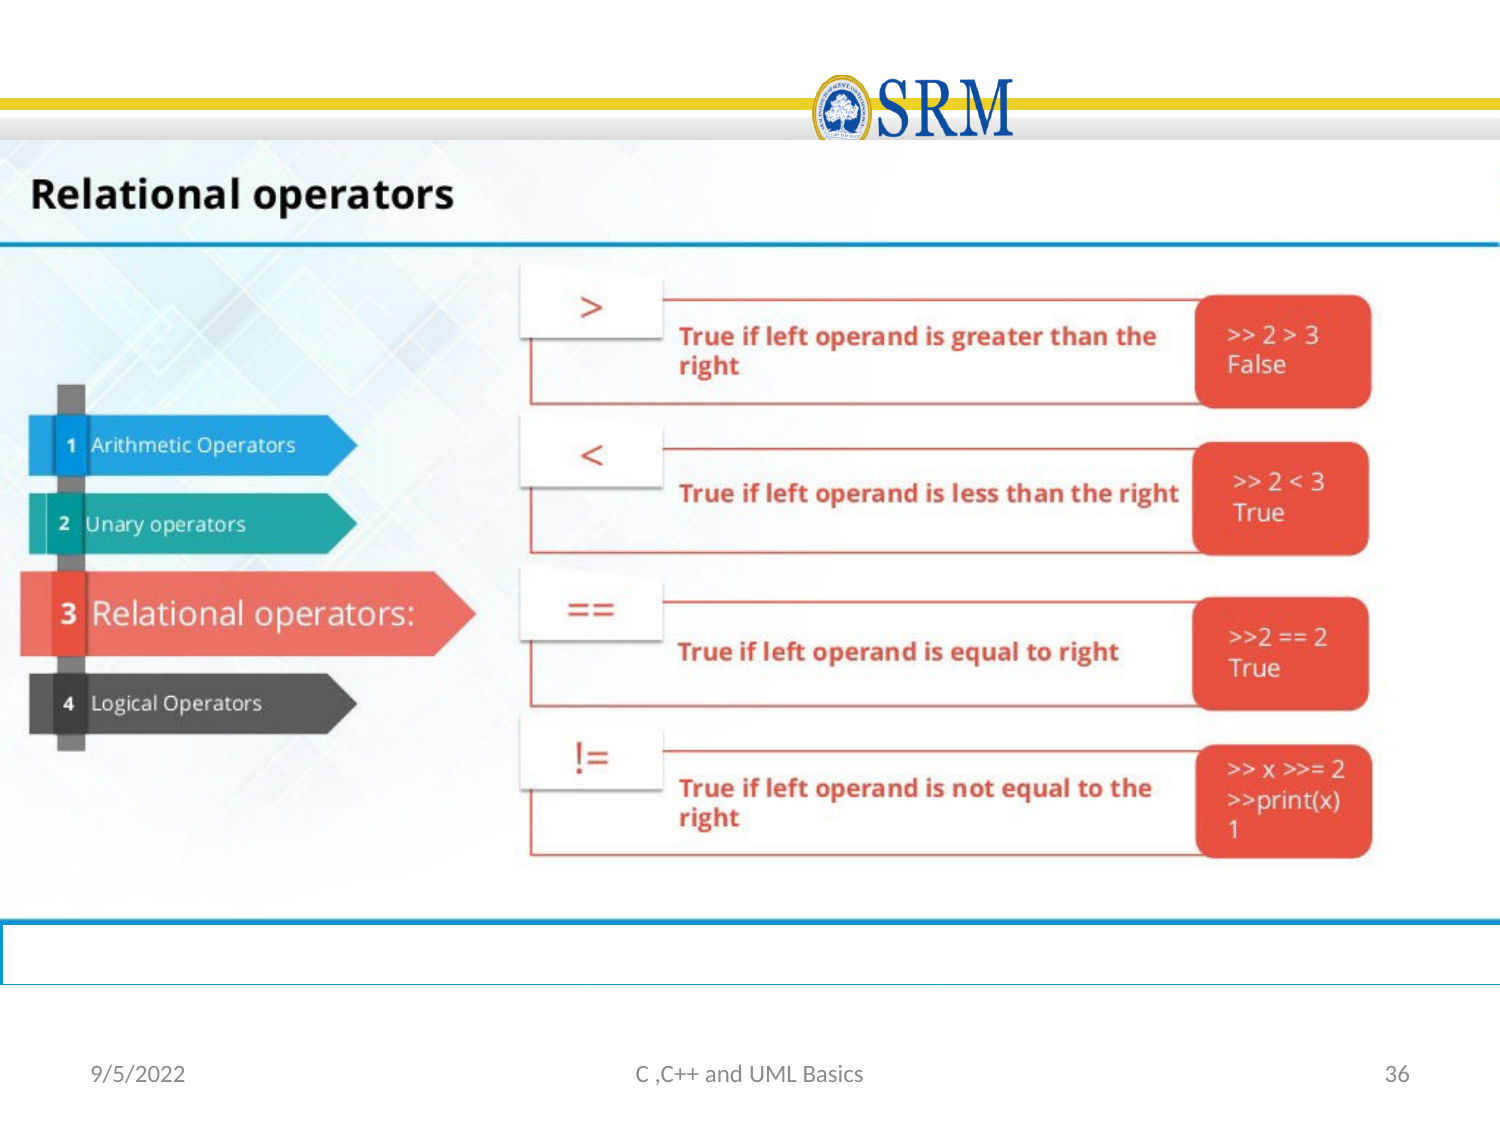

9/5/2022
C ,C++ and UML Basics
36